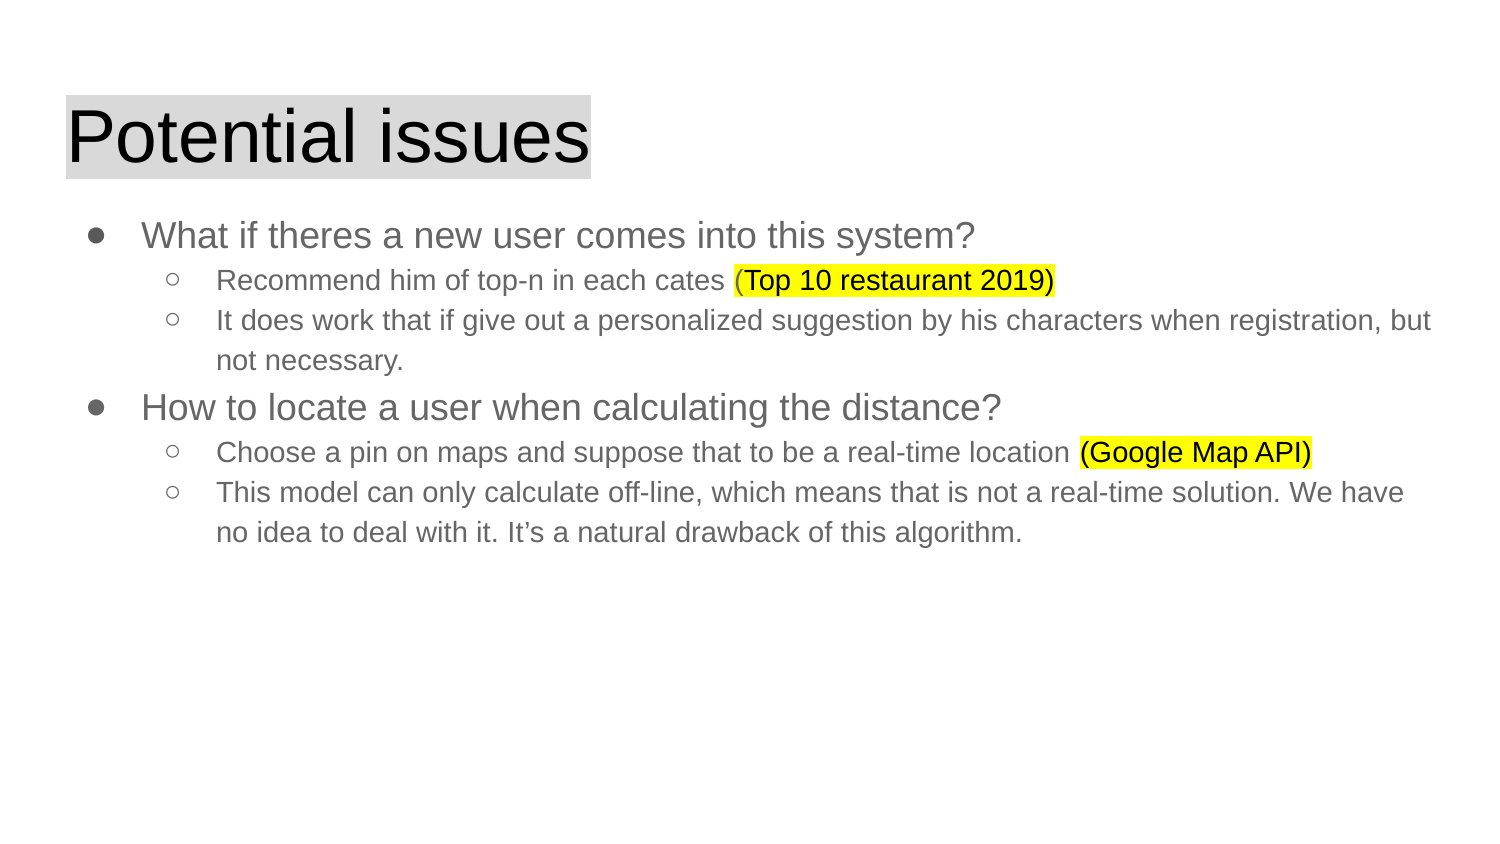

# Potential issues
What if theres a new user comes into this system?
Recommend him of top-n in each cates (Top 10 restaurant 2019)
It does work that if give out a personalized suggestion by his characters when registration, but not necessary.
How to locate a user when calculating the distance?
Choose a pin on maps and suppose that to be a real-time location (Google Map API)
This model can only calculate off-line, which means that is not a real-time solution. We have no idea to deal with it. It’s a natural drawback of this algorithm.